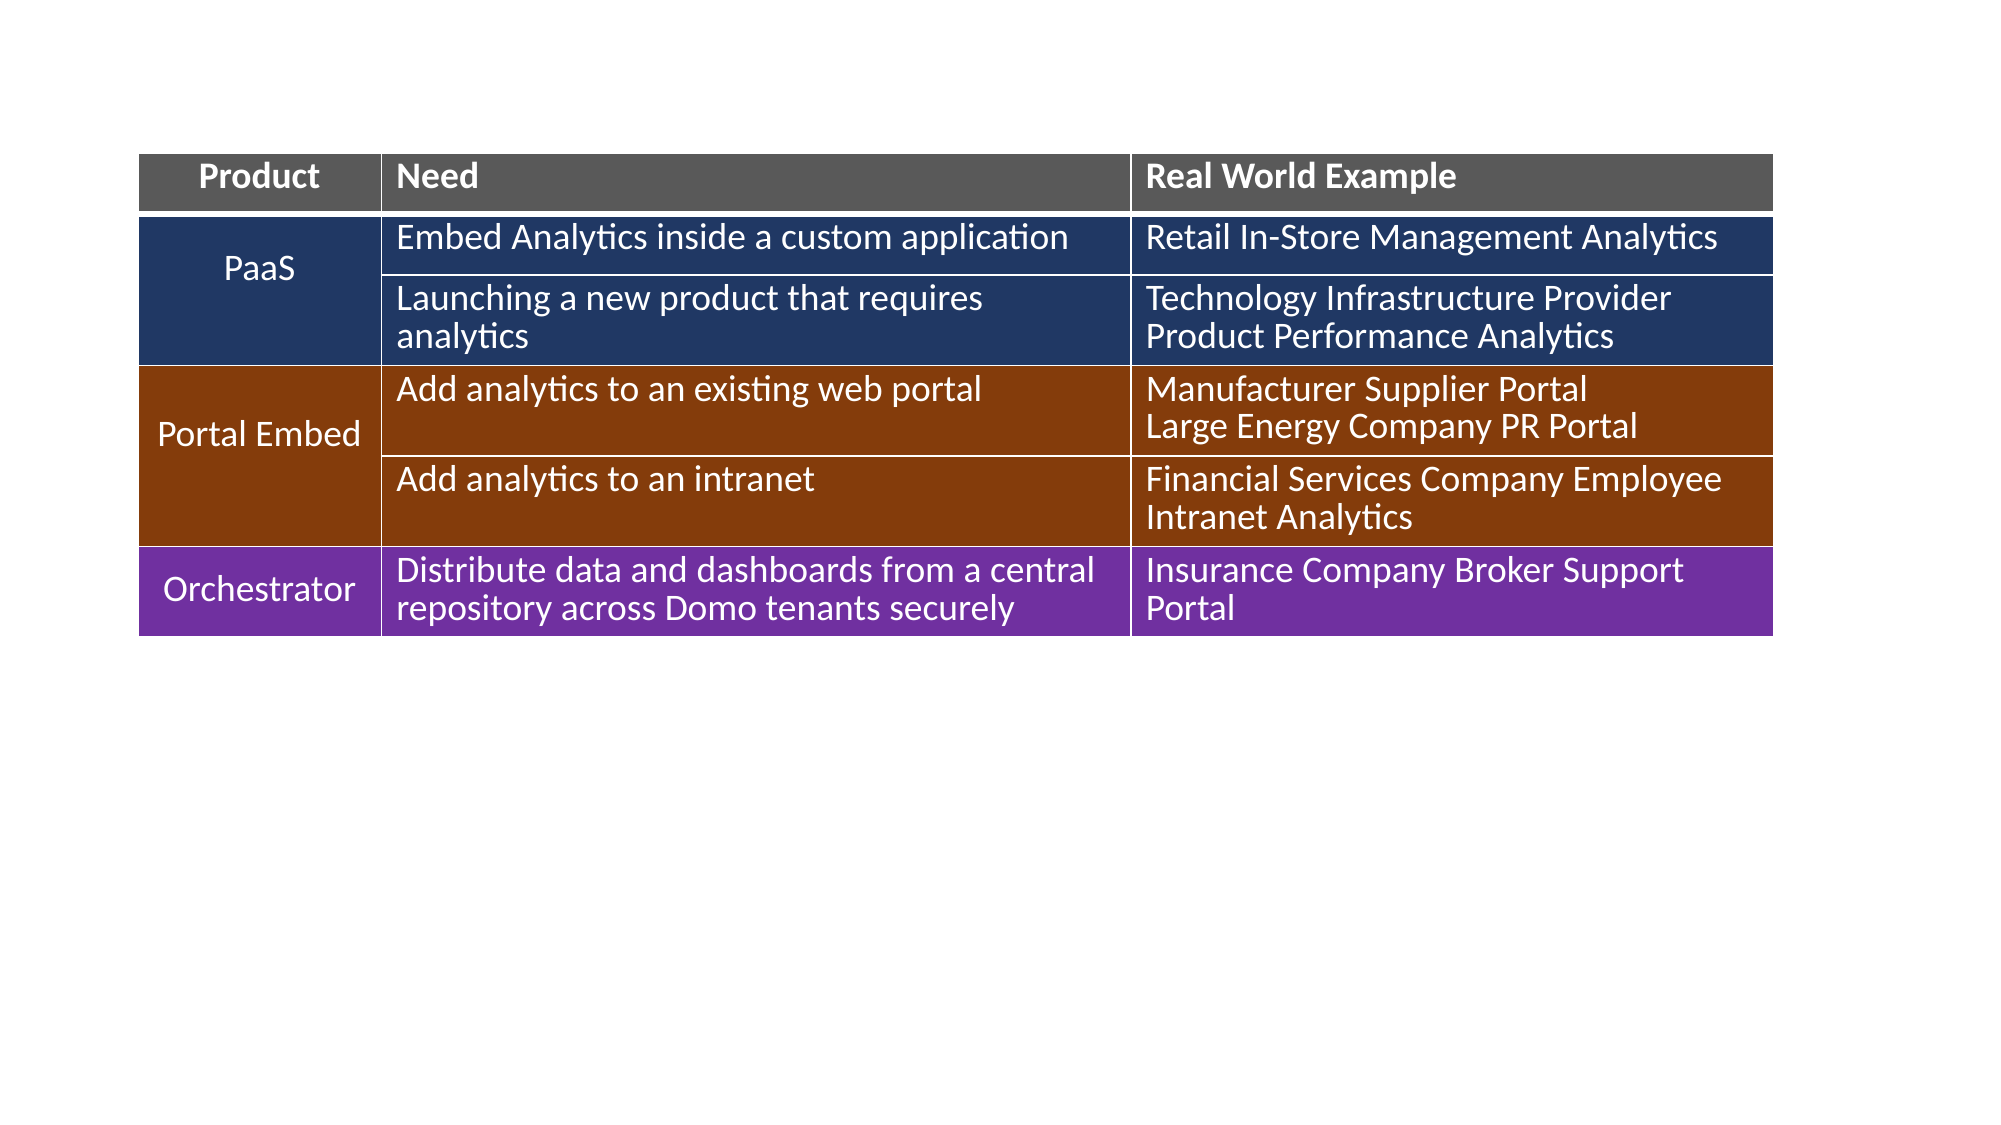

| Product | Need | Real World Example |
| --- | --- | --- |
| PaaS | Embed Analytics inside a custom application | Retail In-Store Management Analytics |
|  | Launching a new product that requires analytics | Technology Infrastructure Provider Product Performance Analytics |
| Portal Embed | Add analytics to an existing web portal | Manufacturer Supplier Portal Large Energy Company PR Portal |
|  | Add analytics to an intranet | Financial Services Company Employee Intranet Analytics |
| Orchestrator | Distribute data and dashboards from a central repository across Domo tenants securely | Insurance Company Broker Support Portal |